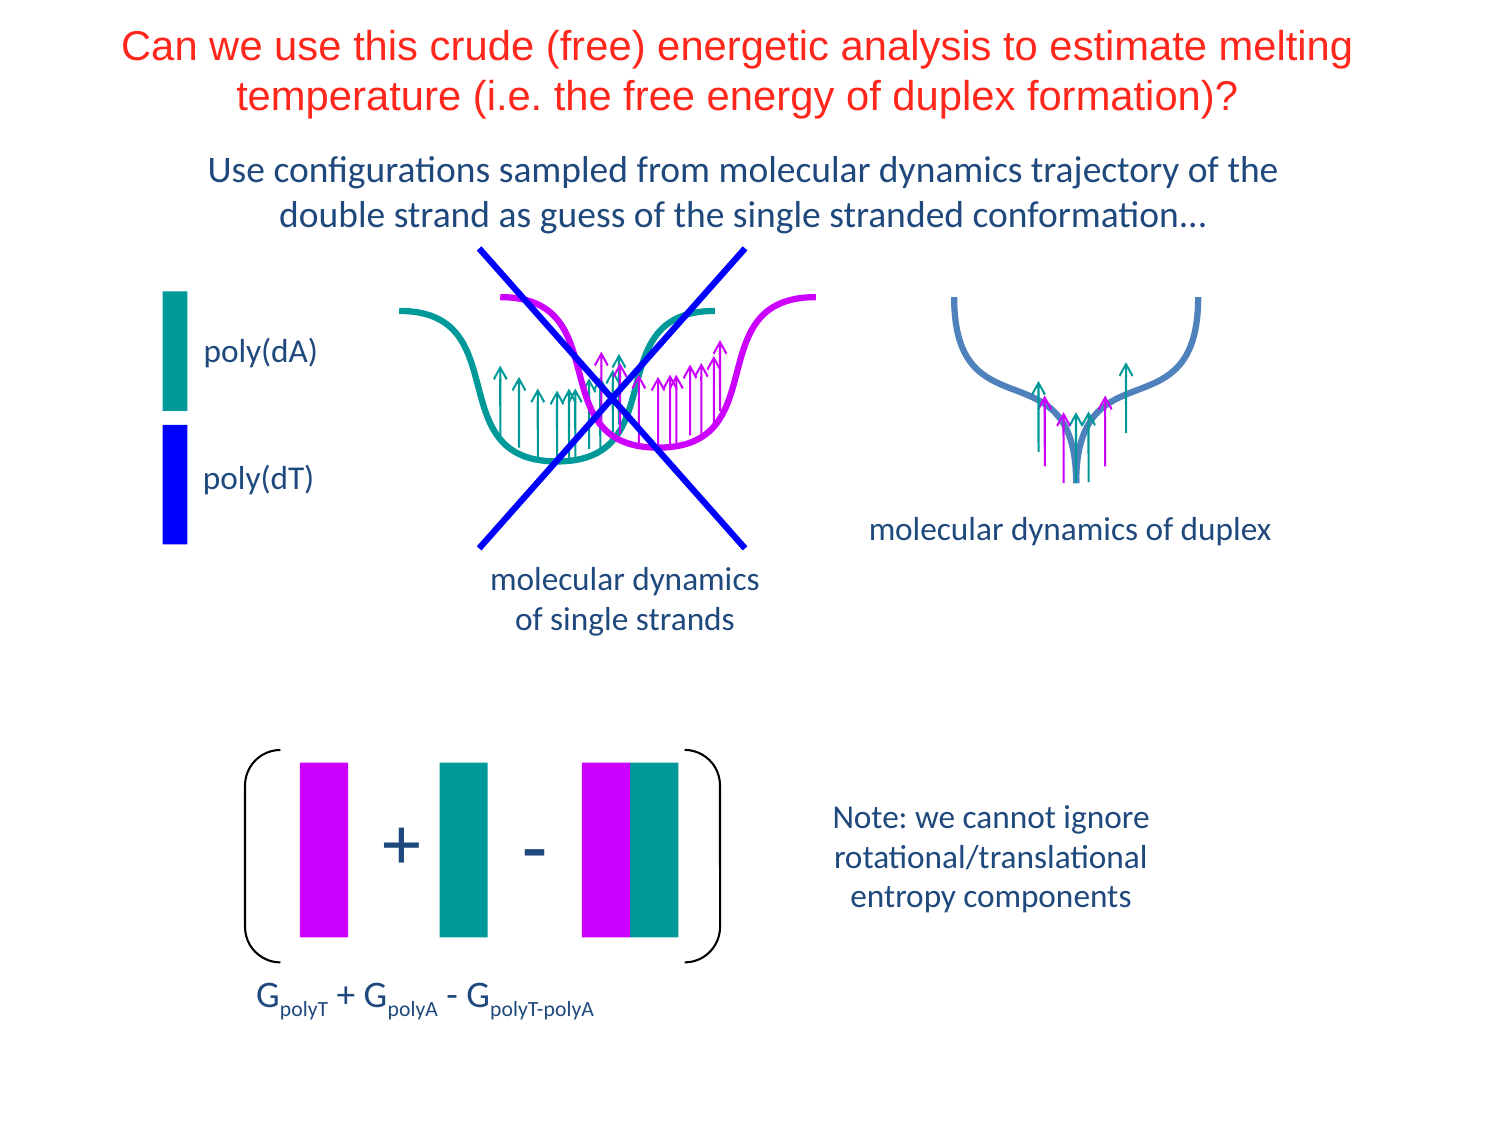

# Can we use this crude (free) energetic analysis to estimate melting temperature (i.e. the free energy of duplex formation)?
Use configurations sampled from molecular dynamics trajectory of the double strand as guess of the single stranded conformation...

poly(dA)

poly(dT)
molecular dynamics of duplex
molecular dynamics of single strands

Note: we cannot ignore rotational/translational entropy components
+
-
  GpolyT + GpolyA - GpolyT-polyA